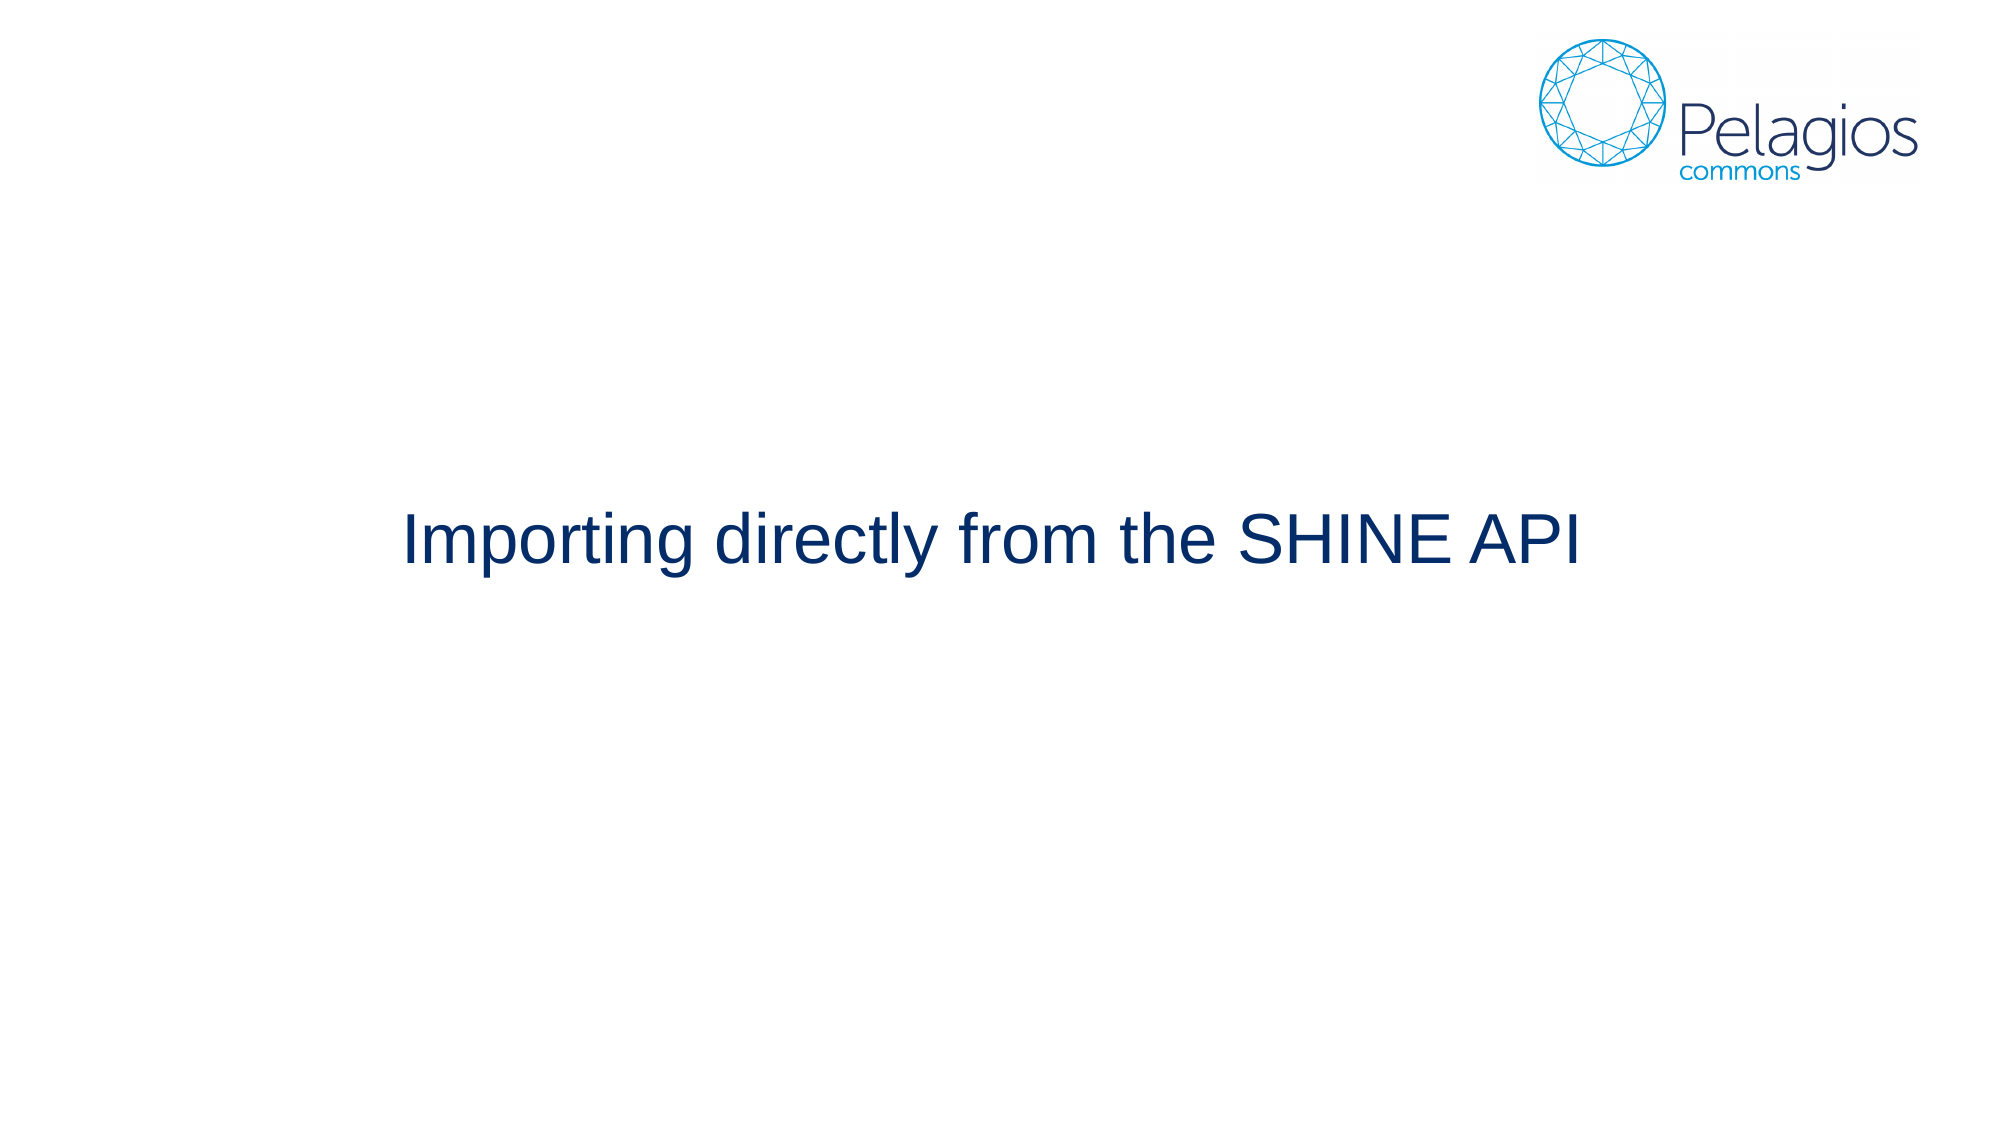

# Importing directly from the SHINE API